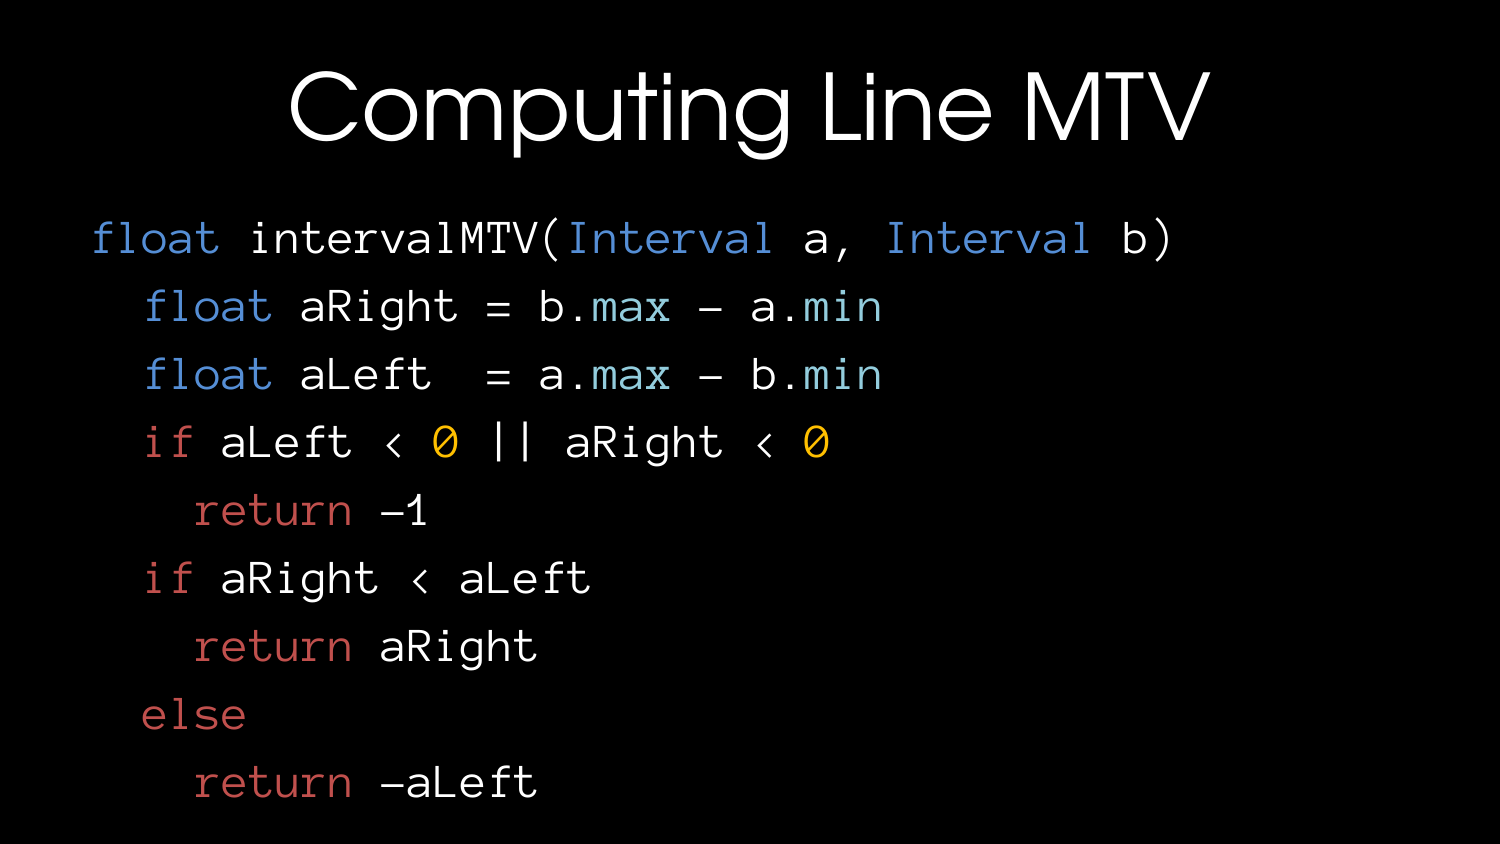

# Computing Line MTV
float intervalMTV(Interval a, Interval b)
  float aRight = b.max - a.min
  float aLeft  = a.max - b.min
  if aLeft < 0 || aRight < 0
    return -1
  if aRight < aLeft
    return aRight
  else
    return -aLeft